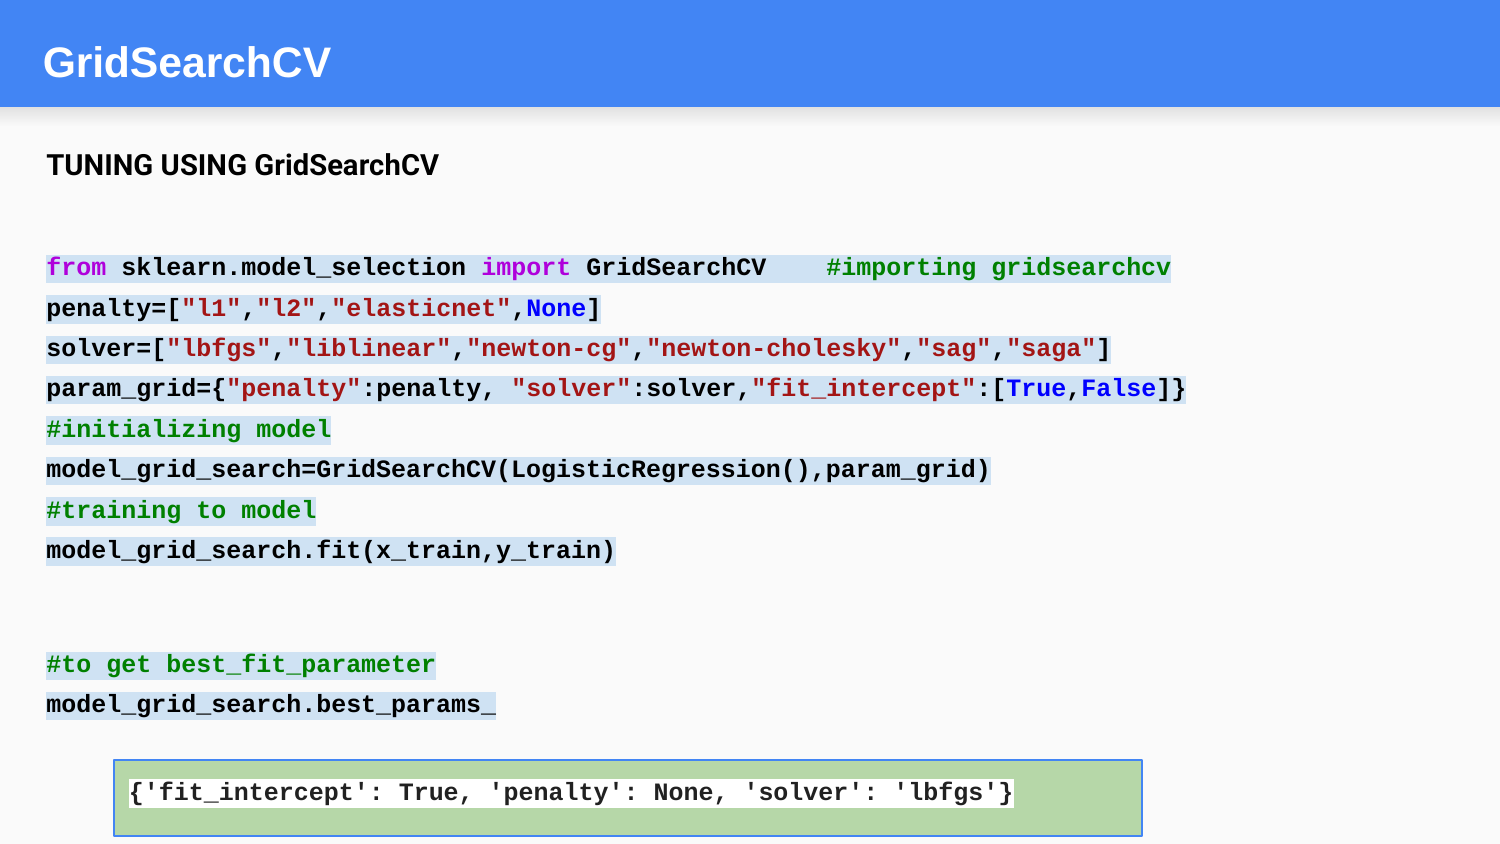

# GridSearchCV
TUNING USING GridSearchCV
from sklearn.model_selection import GridSearchCV    #importing gridsearchcv
penalty=["l1","l2","elasticnet",None]
solver=["lbfgs","liblinear","newton-cg","newton-cholesky","sag","saga"]
param_grid={"penalty":penalty, "solver":solver,"fit_intercept":[True,False]}
#initializing model
model_grid_search=GridSearchCV(LogisticRegression(),param_grid)
#training to model
model_grid_search.fit(x_train,y_train)

#to get best_fit_parameter
model_grid_search.best_params_
{'fit_intercept': True, 'penalty': None, 'solver': 'lbfgs'}